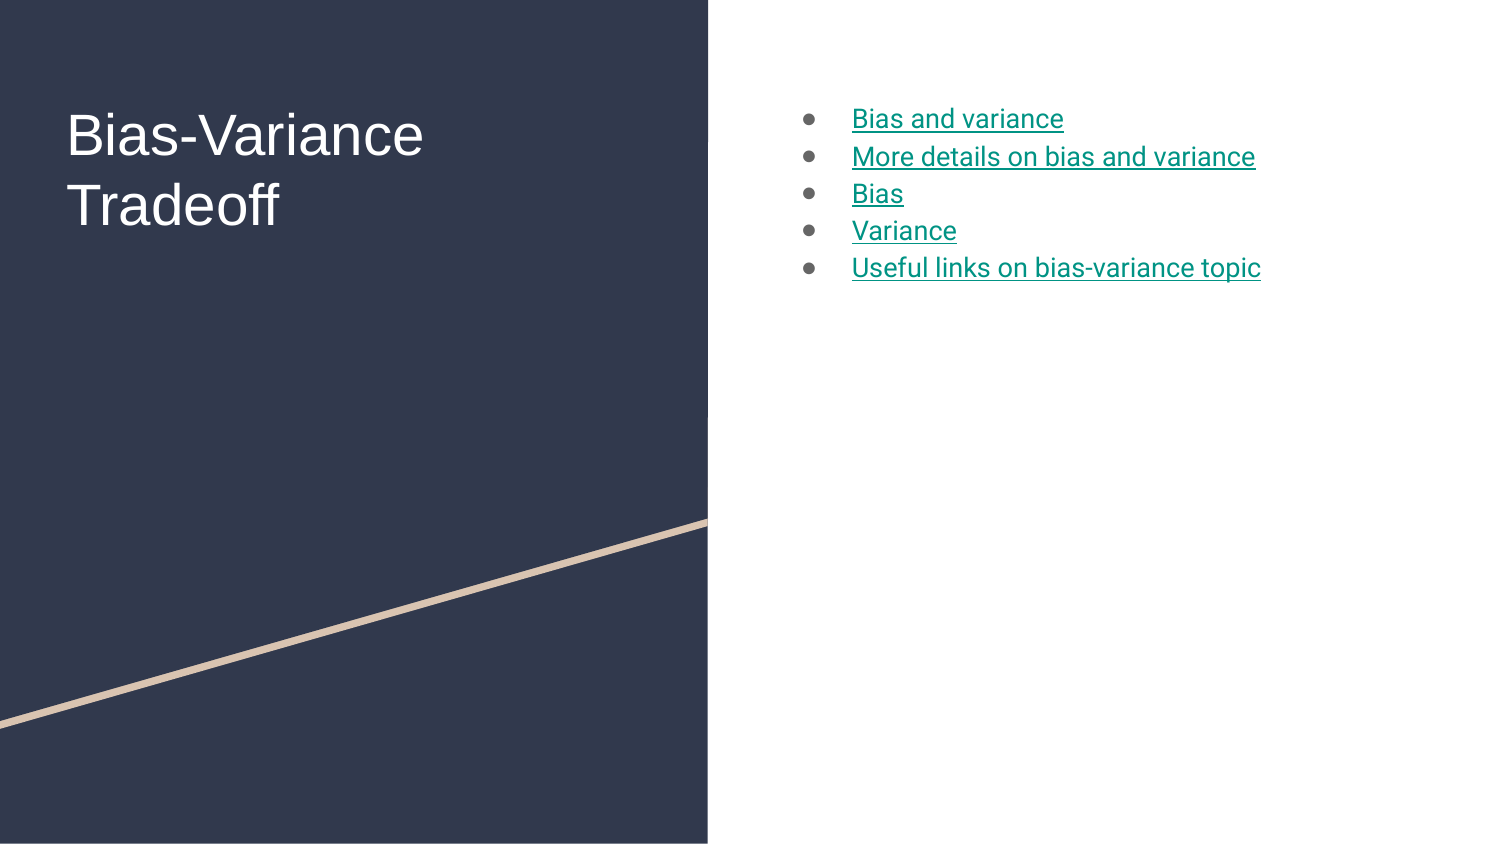

# Bias-Variance
Tradeoff
Bias and variance
More details on bias and variance
Bias
Variance
Useful links on bias-variance topic